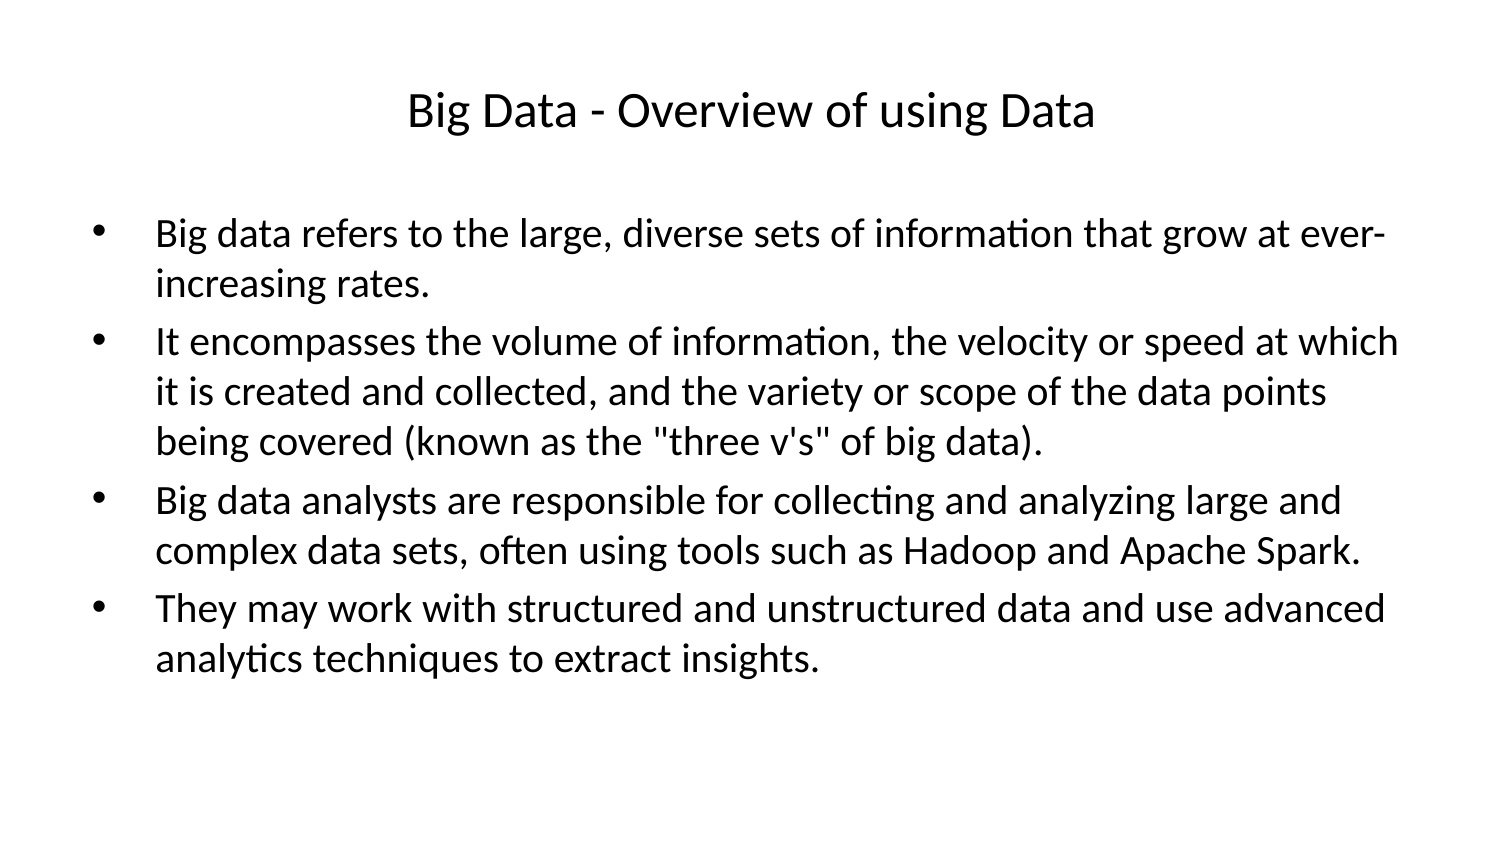

# Big Data - Overview of using Data
Big data refers to the large, diverse sets of information that grow at ever-increasing rates.
It encompasses the volume of information, the velocity or speed at which it is created and collected, and the variety or scope of the data points being covered (known as the "three v's" of big data).
Big data analysts are responsible for collecting and analyzing large and complex data sets, often using tools such as Hadoop and Apache Spark.
They may work with structured and unstructured data and use advanced analytics techniques to extract insights.